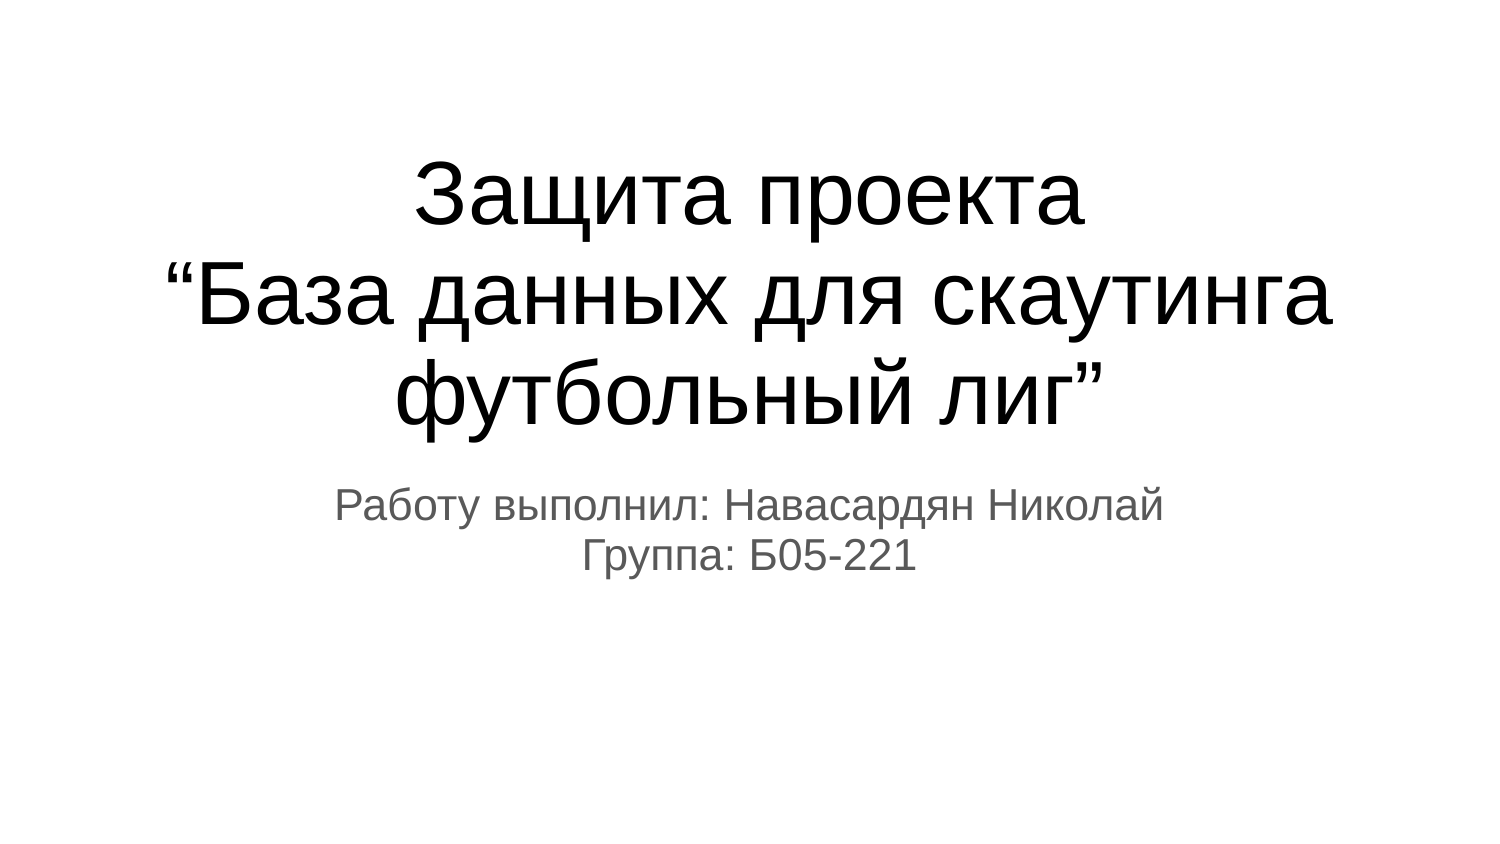

# Защита проекта
“База данных для скаутинга футбольный лиг”
Работу выполнил: Навасардян Николай
Группа: Б05-221